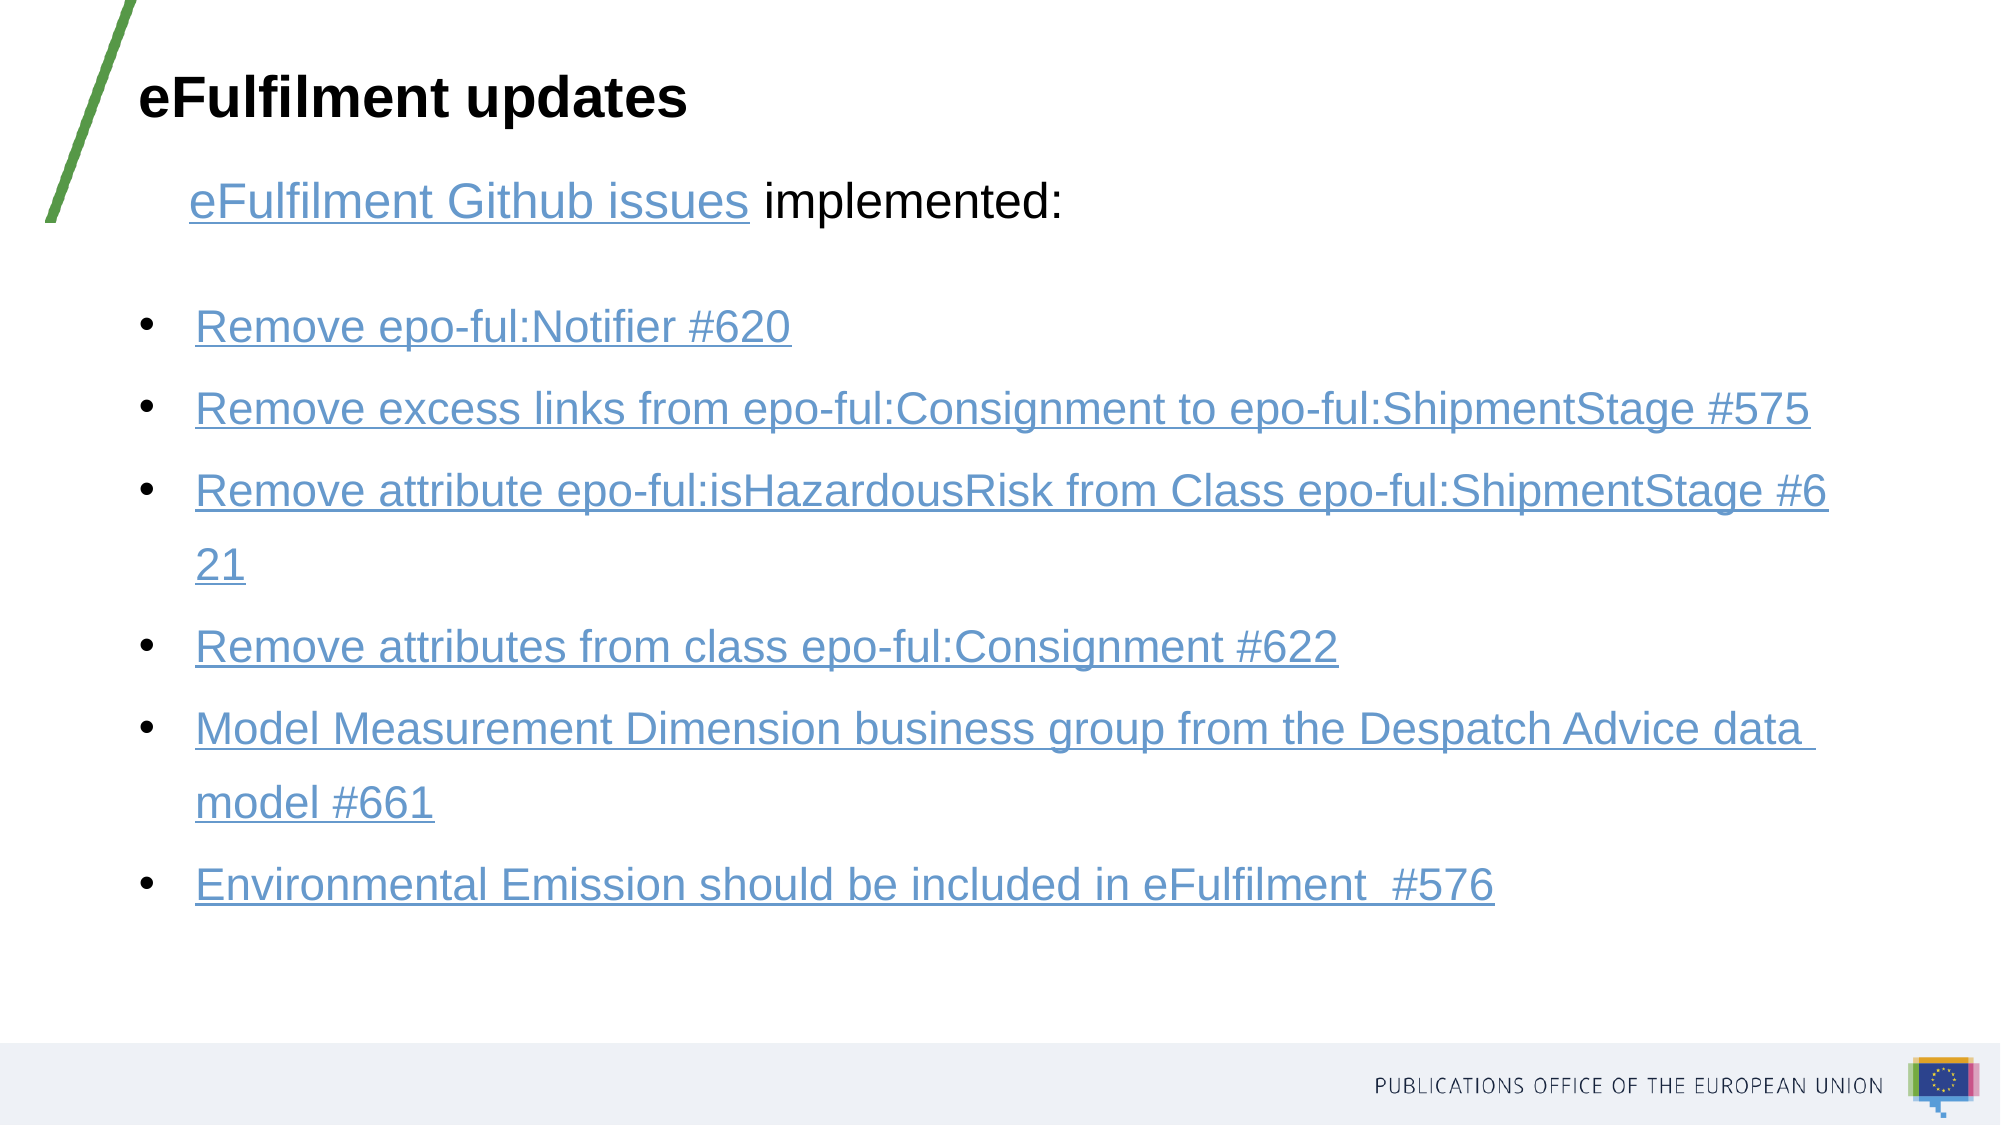

eFulfilment updates
 eFulfilment Github issues implemented:

Remove epo-ful:Notifier #620
Remove excess links from epo-ful:Consignment to epo-ful:ShipmentStage #575
Remove attribute epo-ful:isHazardousRisk from Class epo-ful:ShipmentStage #621
Remove attributes from class epo-ful:Consignment #622
Model Measurement Dimension business group from the Despatch Advice data model #661
Environmental Emission should be included in eFulfilment  #576